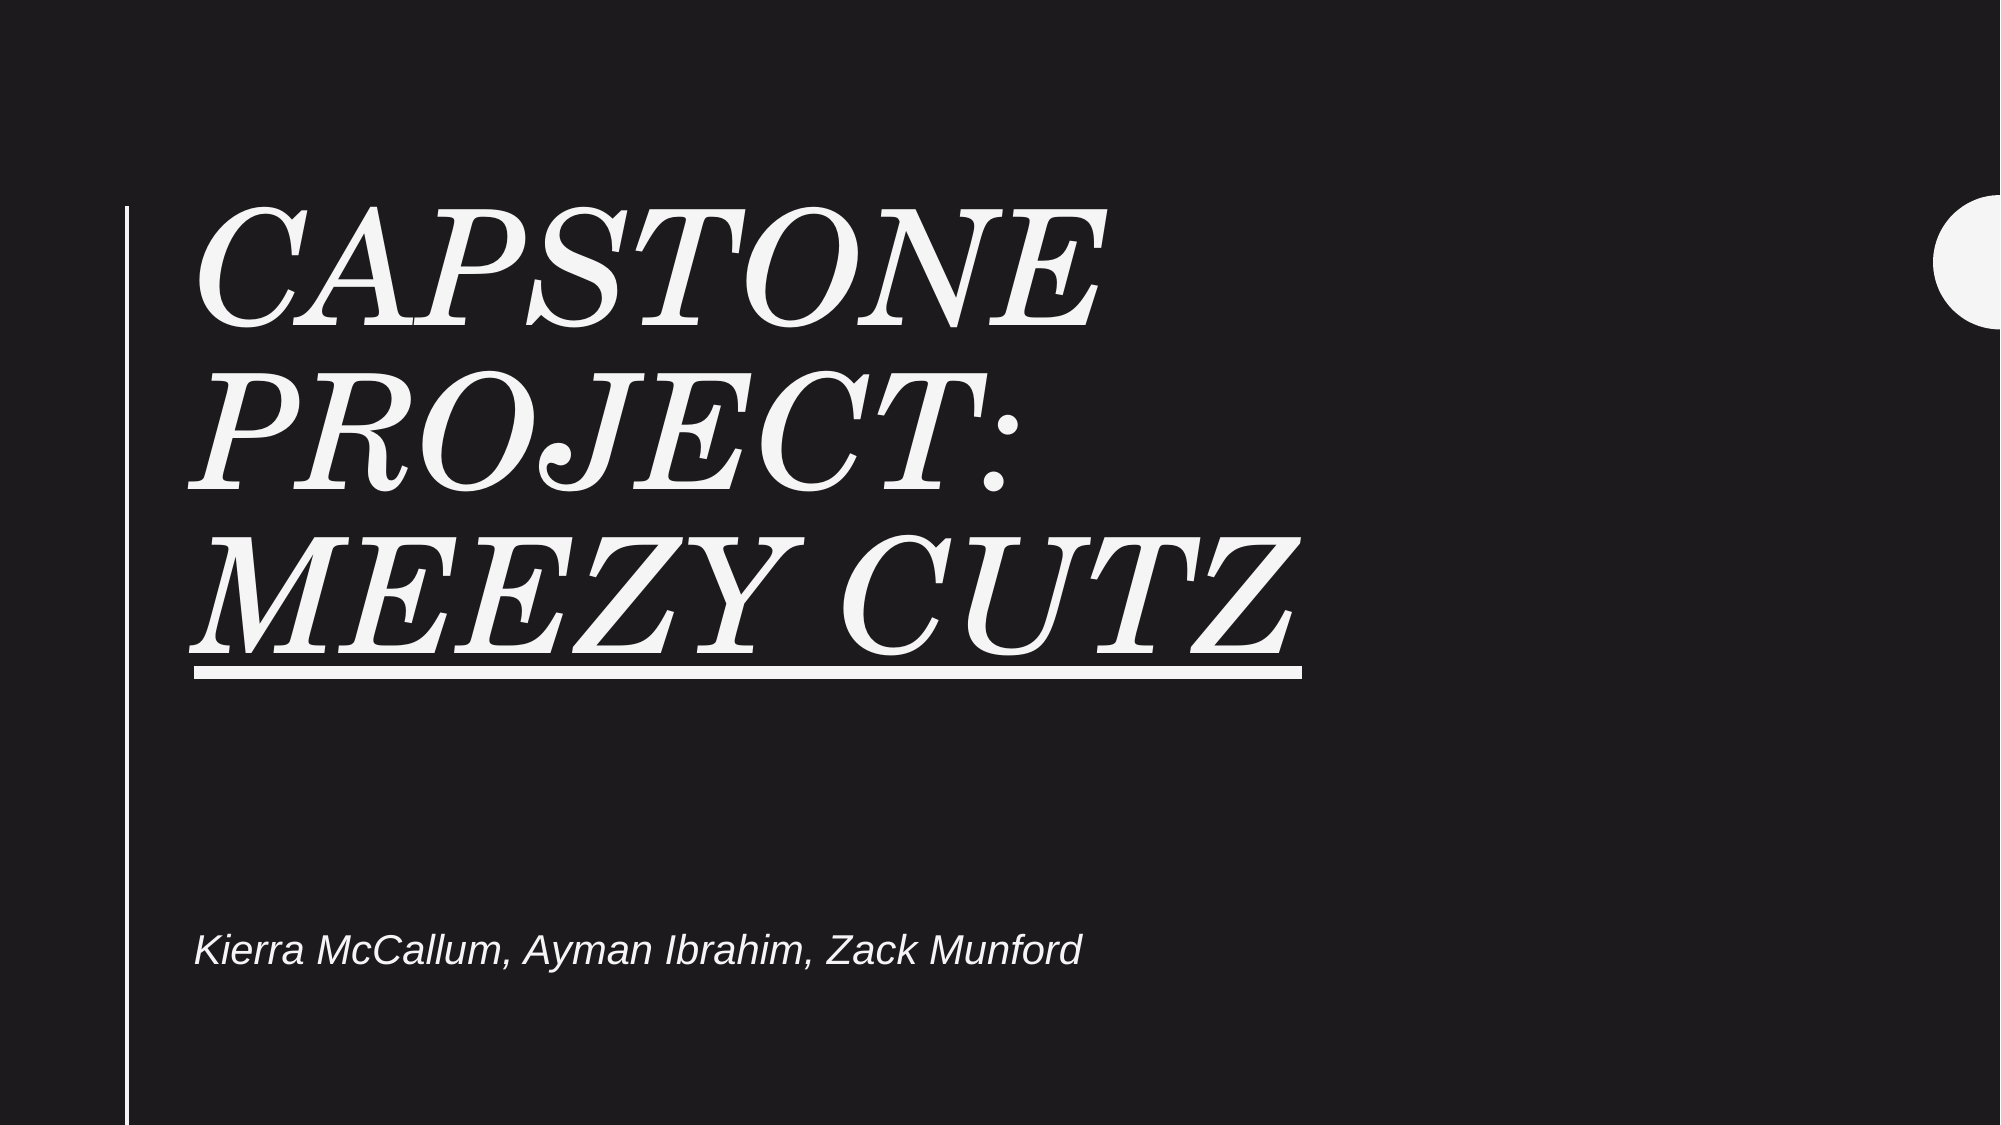

# Capstone project: Meezy cutz
Kierra McCallum, Ayman Ibrahim, Zack Munford